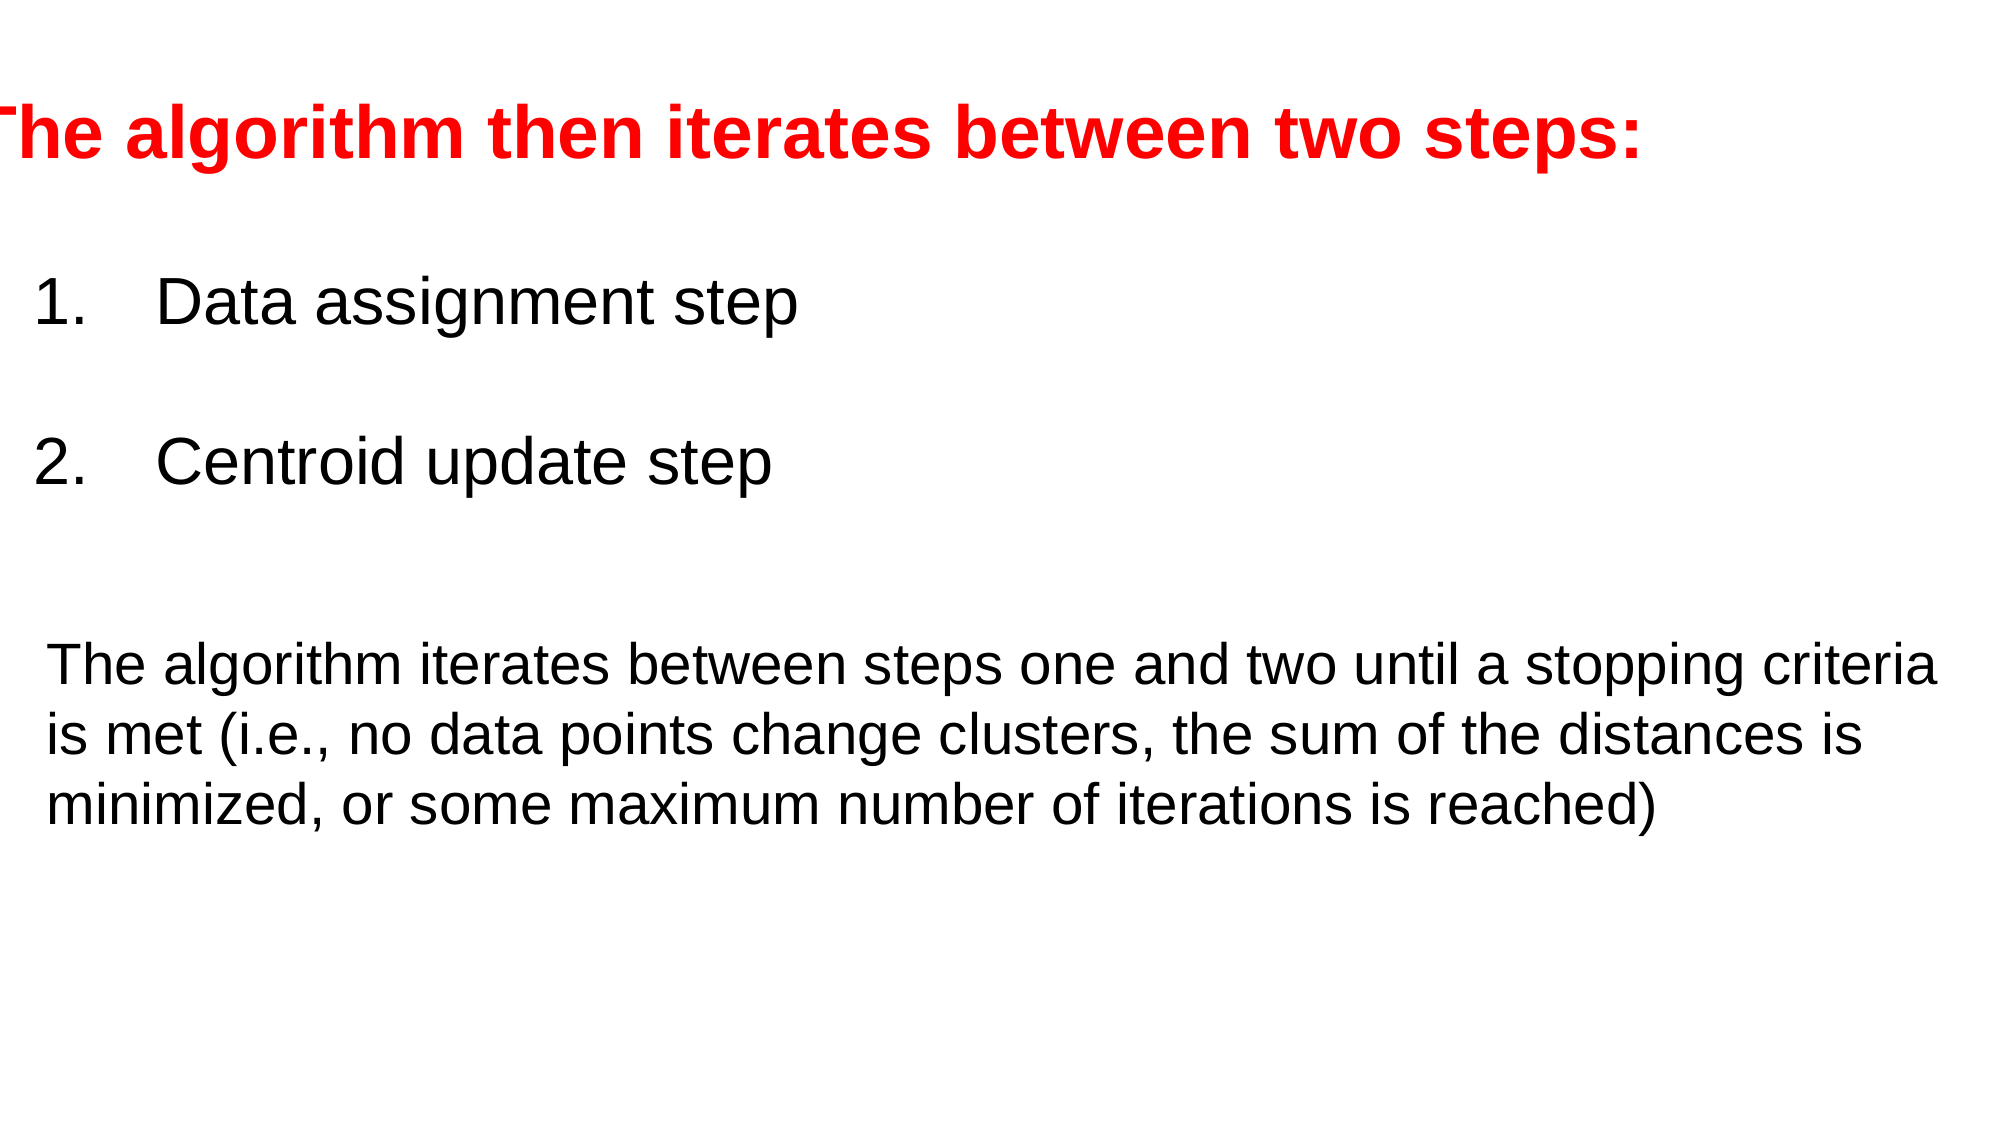

The algorithm then iterates between two steps:
Data assignment step

Centroid update step

The algorithm iterates between steps one and two until a stopping criteria is met (i.e., no data points change clusters, the sum of the distances is minimized, or some maximum number of iterations is reached)